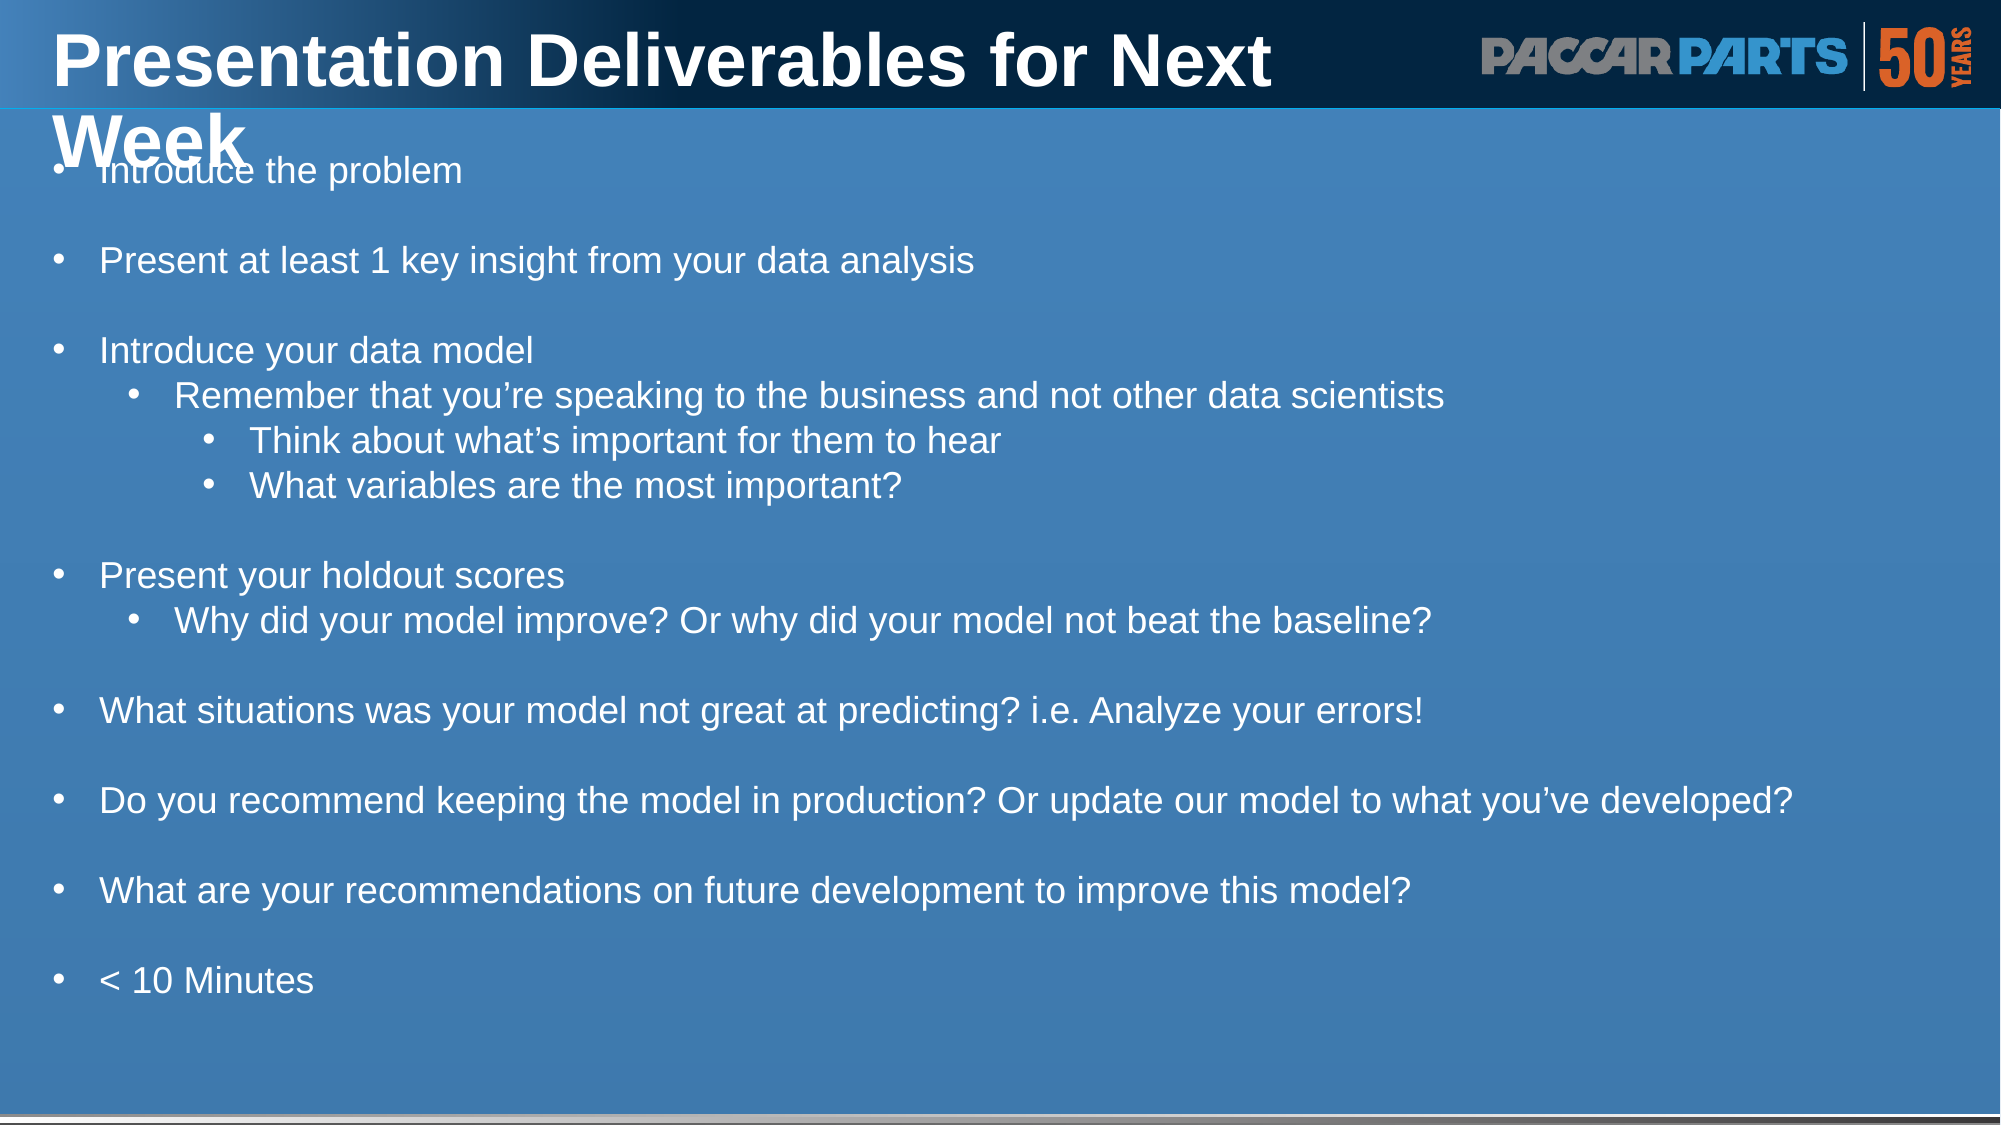

# Presentation Deliverables for Next Week
Introduce the problem

Present at least 1 key insight from your data analysis

Introduce your data model
Remember that you’re speaking to the business and not other data scientists
Think about what’s important for them to hear
What variables are the most important?

Present your holdout scores
Why did your model improve? Or why did your model not beat the baseline?

What situations was your model not great at predicting? i.e. Analyze your errors!

Do you recommend keeping the model in production? Or update our model to what you’ve developed?

What are your recommendations on future development to improve this model?

< 10 Minutes